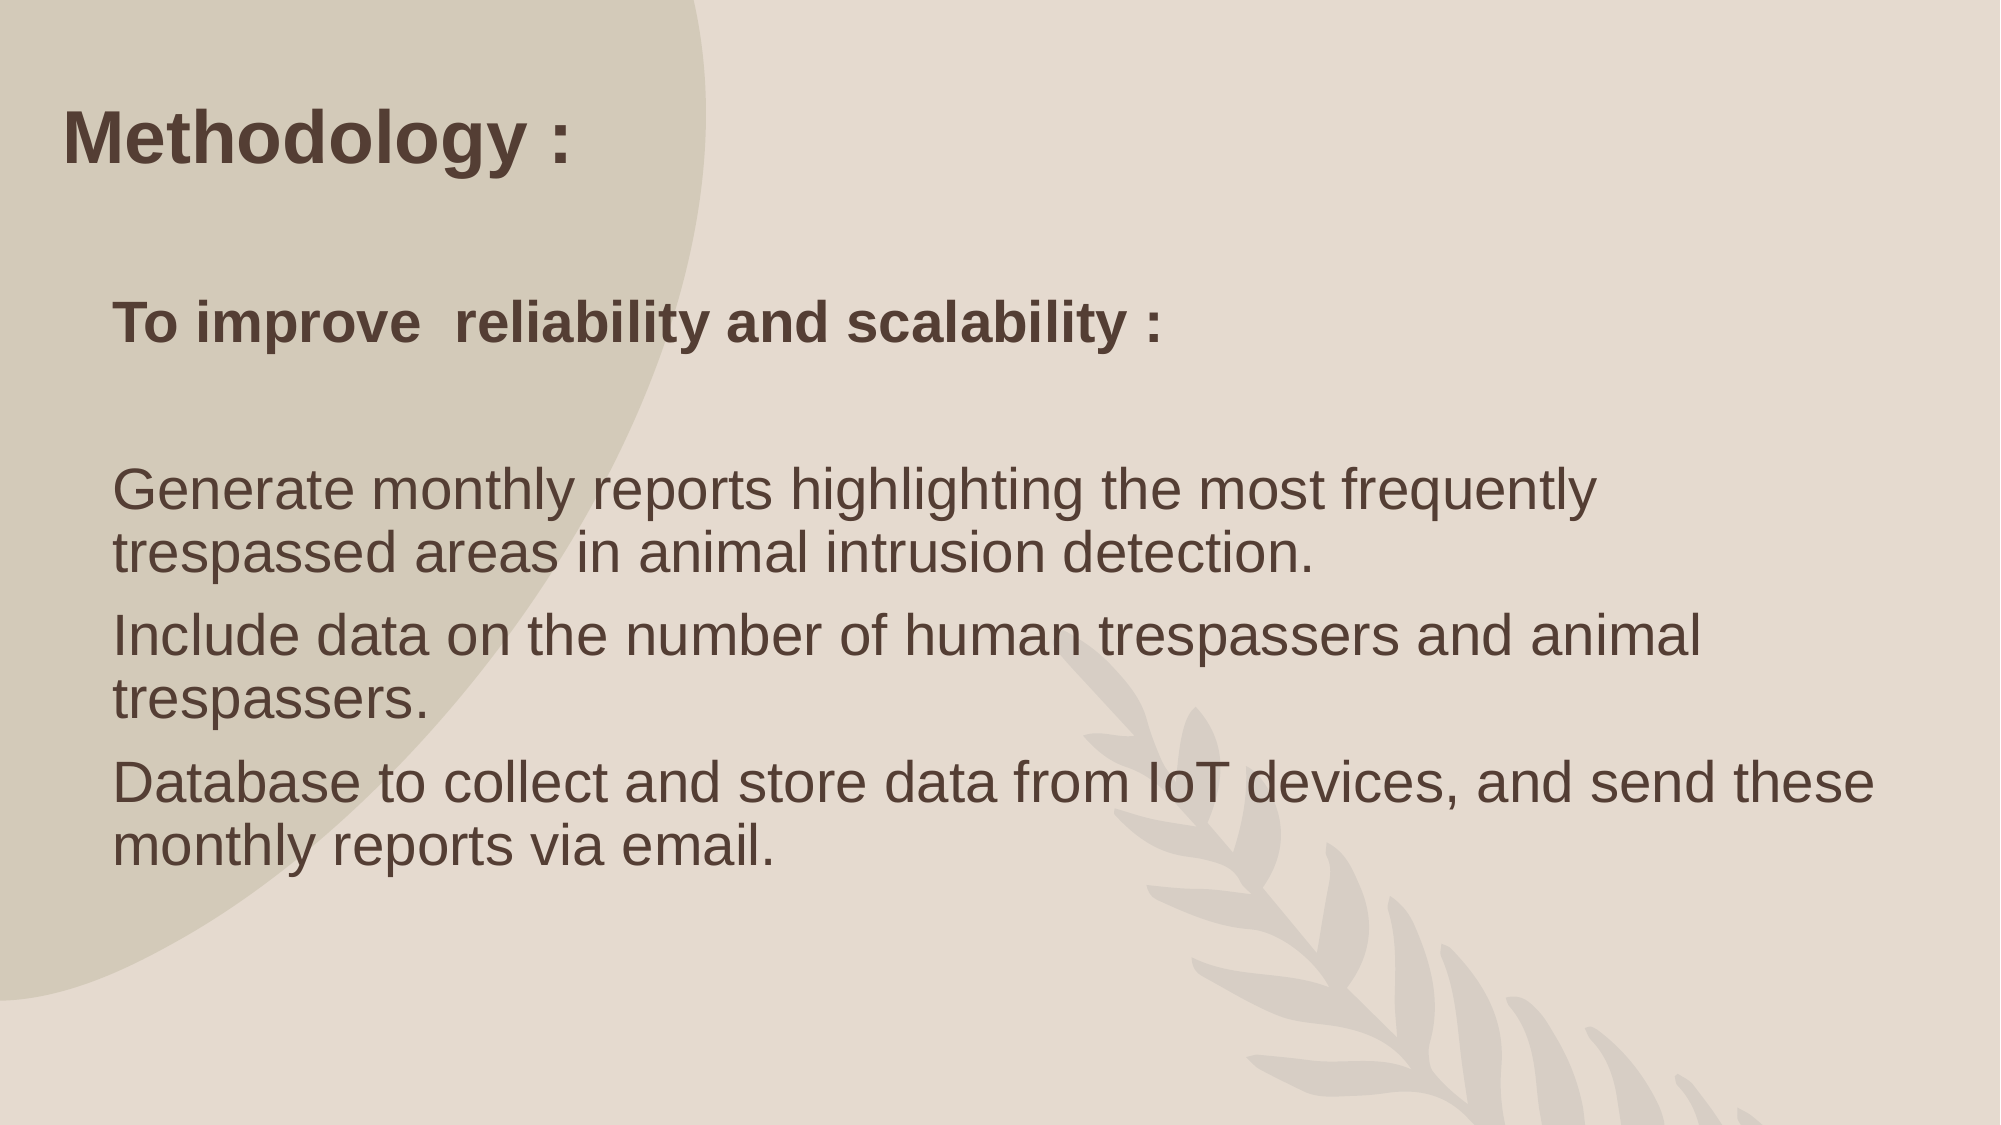

# Methodology :
To improve  reliability and scalability :

Generate monthly reports highlighting the most frequently trespassed areas in animal intrusion detection.
Include data on the number of human trespassers and animal trespassers.
Database to collect and store data from IoT devices, and send these monthly reports via email.